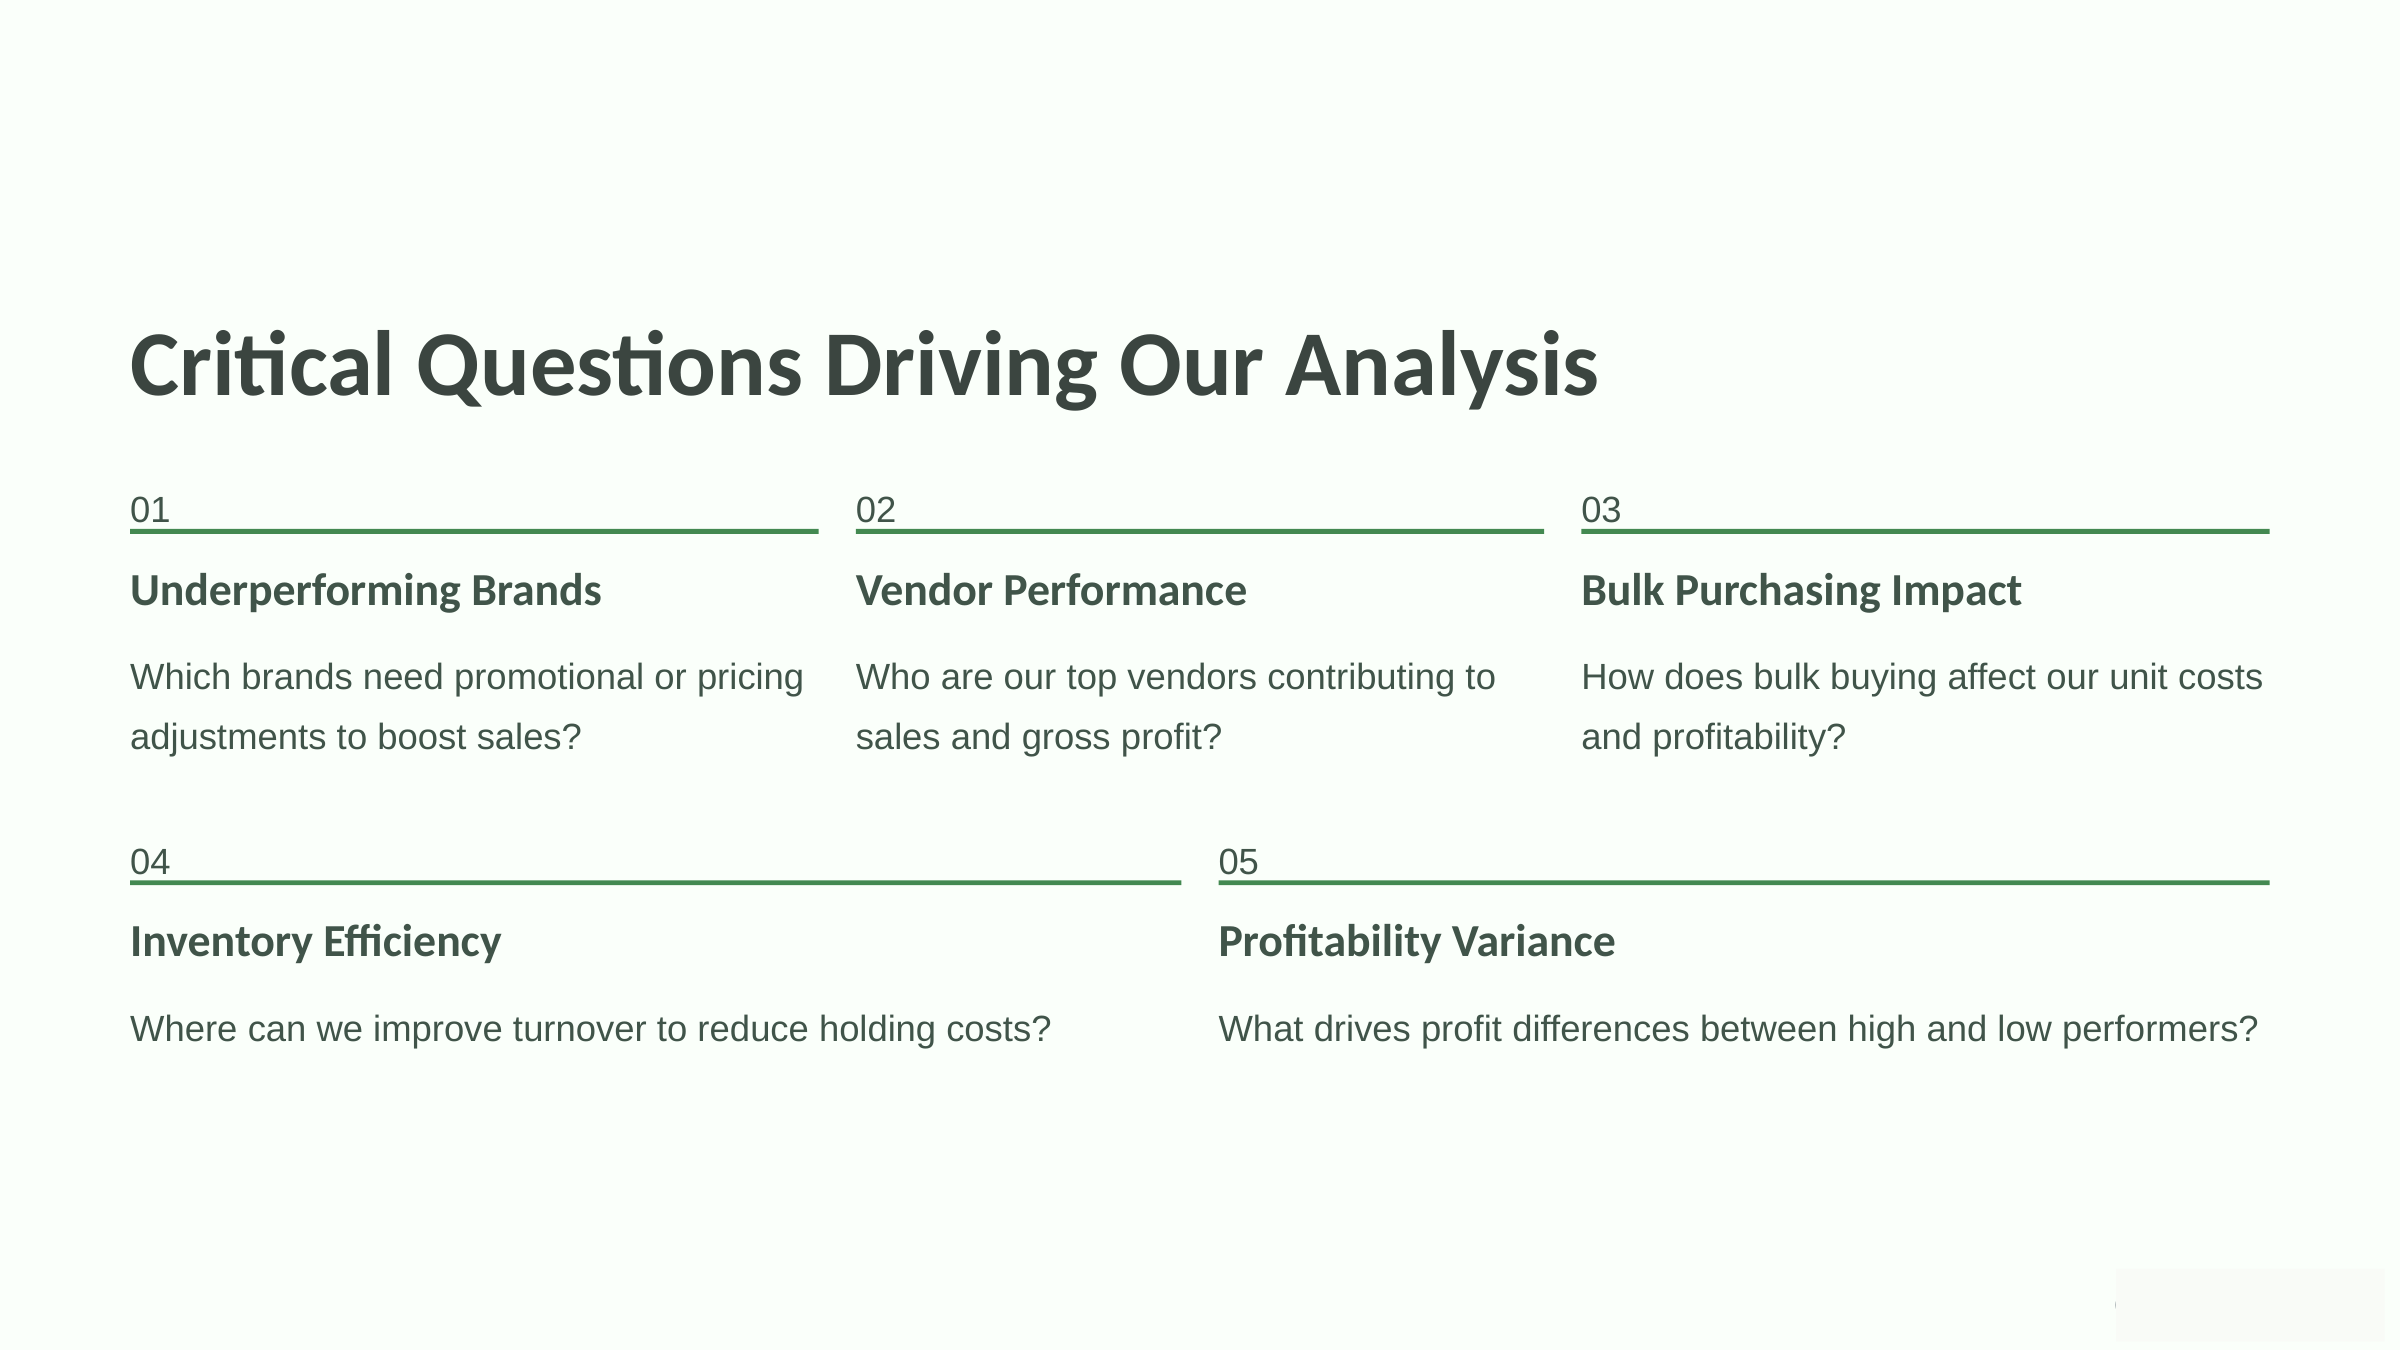

Critical Questions Driving Our Analysis
01
02
03

Underperforming Brands
Vendor Performance
Bulk Purchasing Impact
Which brands need promotional or pricing adjustments to boost sales?
Who are our top vendors contributing to sales and gross profit?
How does bulk buying affect our unit costs and profitability?
04
05

Inventory Efficiency
Profitability Variance
Where can we improve turnover to reduce holding costs?
What drives profit differences between high and low performers?